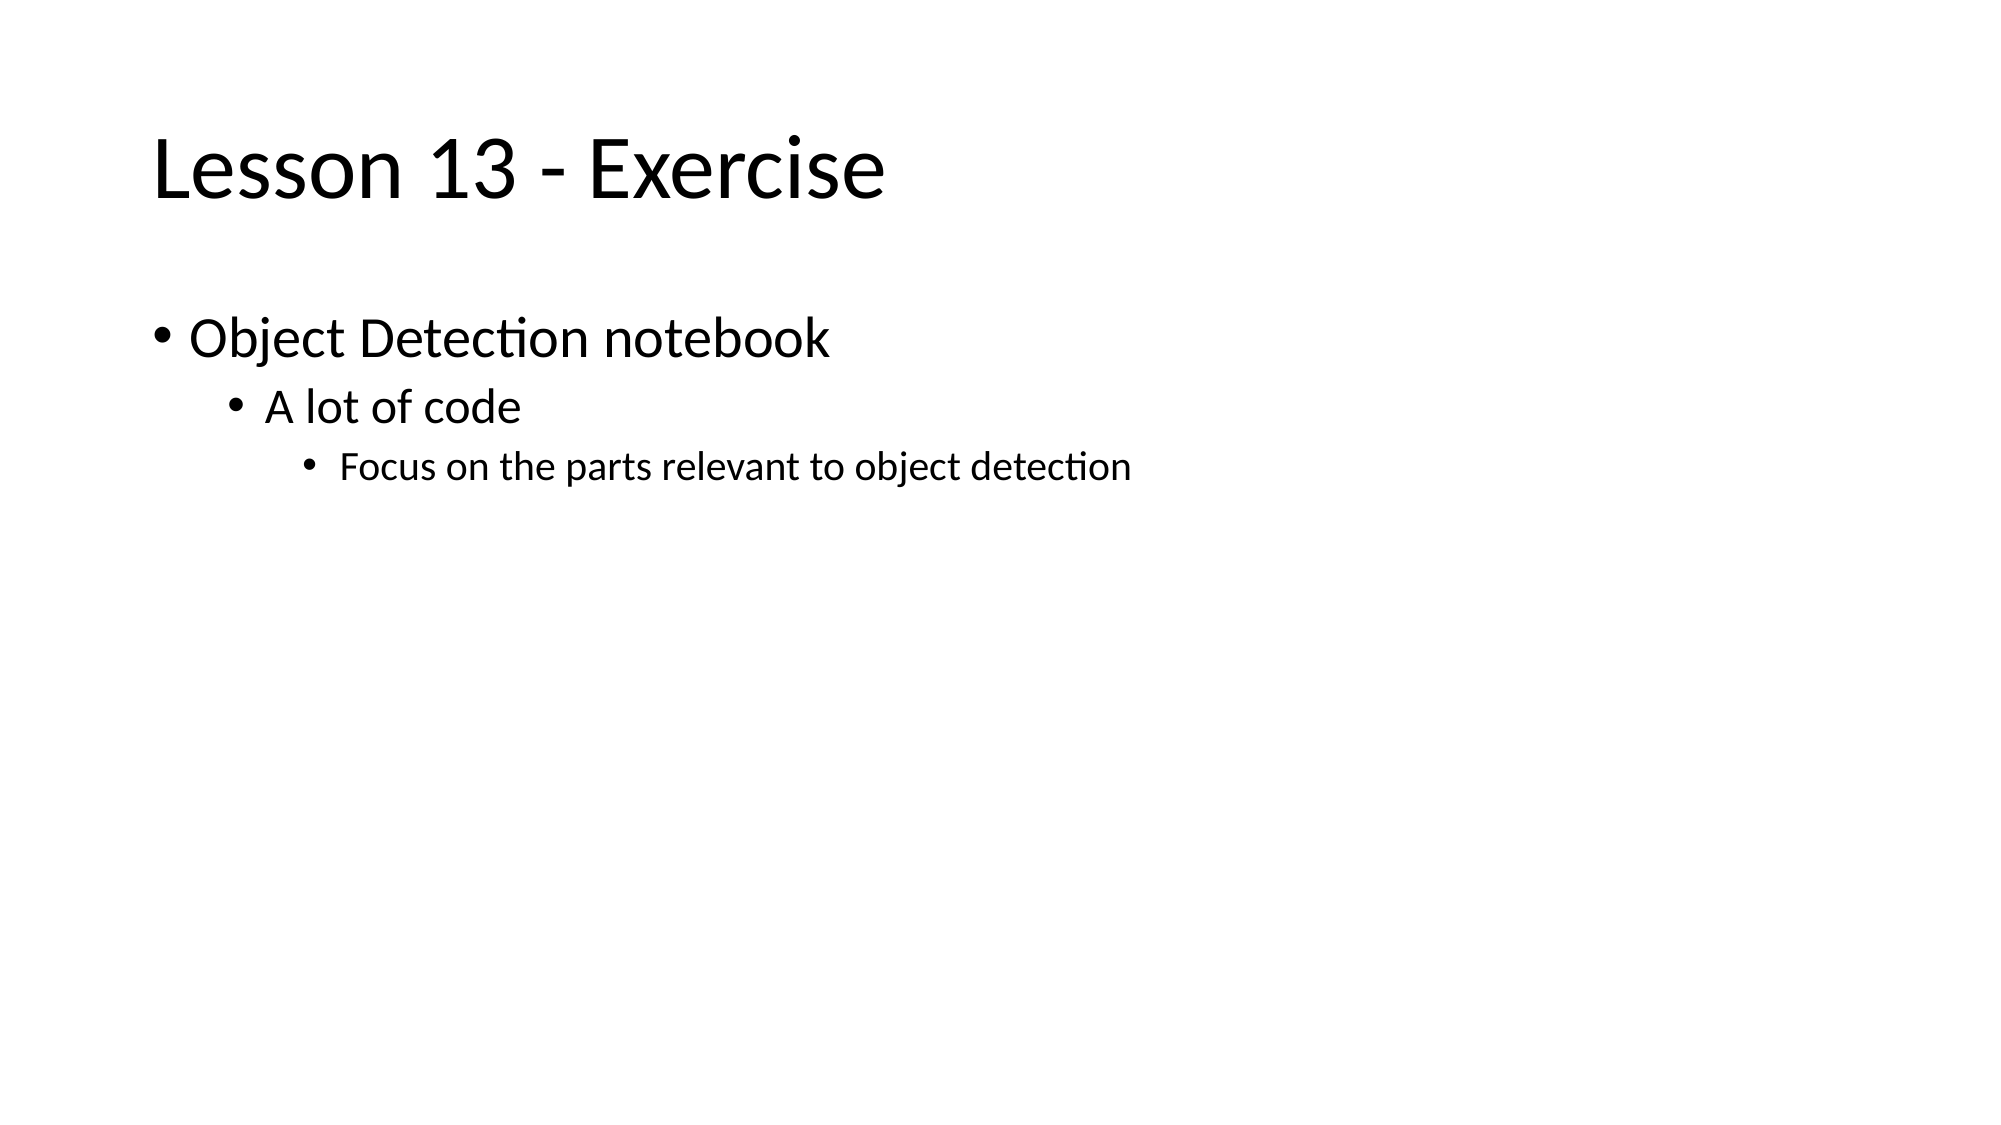

# Lesson 13 - Exercise
Object Detection notebook
A lot of code
Focus on the parts relevant to object detection